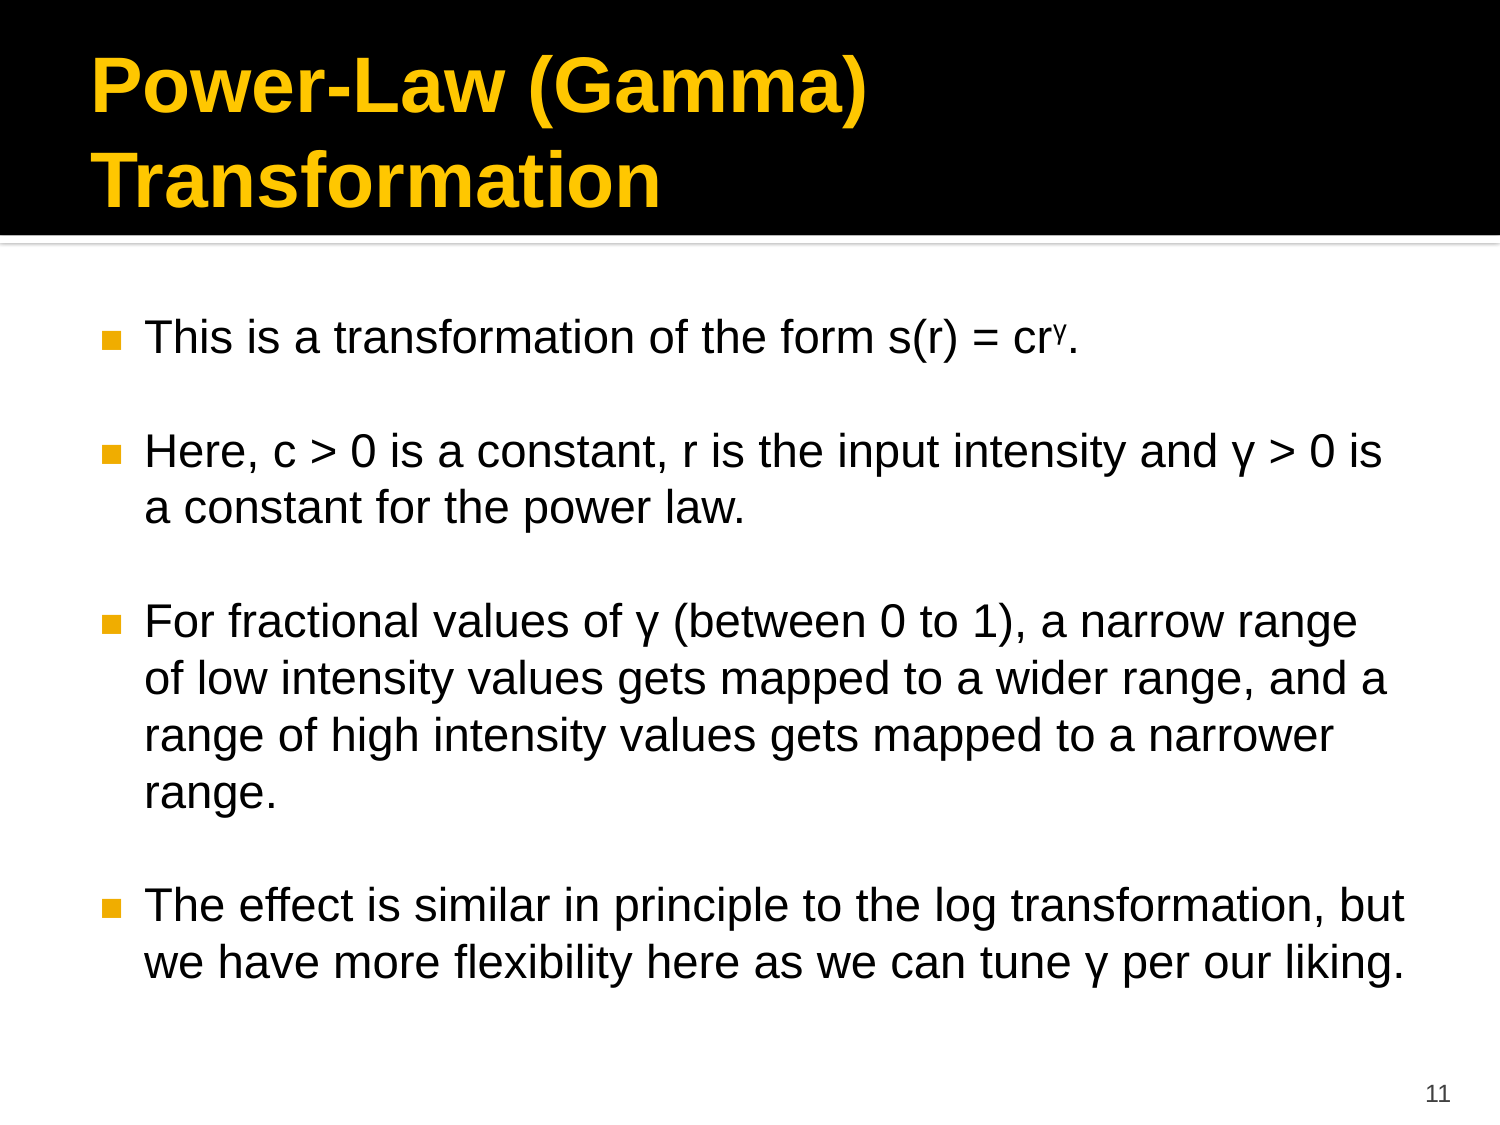

# Power-Law (Gamma) Transformation
This is a transformation of the form s(r) = crγ.

Here, c > 0 is a constant, r is the input intensity and γ > 0 is a constant for the power law.

For fractional values of γ (between 0 to 1), a narrow range of low intensity values gets mapped to a wider range, and a range of high intensity values gets mapped to a narrower range.

The effect is similar in principle to the log transformation, but we have more flexibility here as we can tune γ per our liking.
11